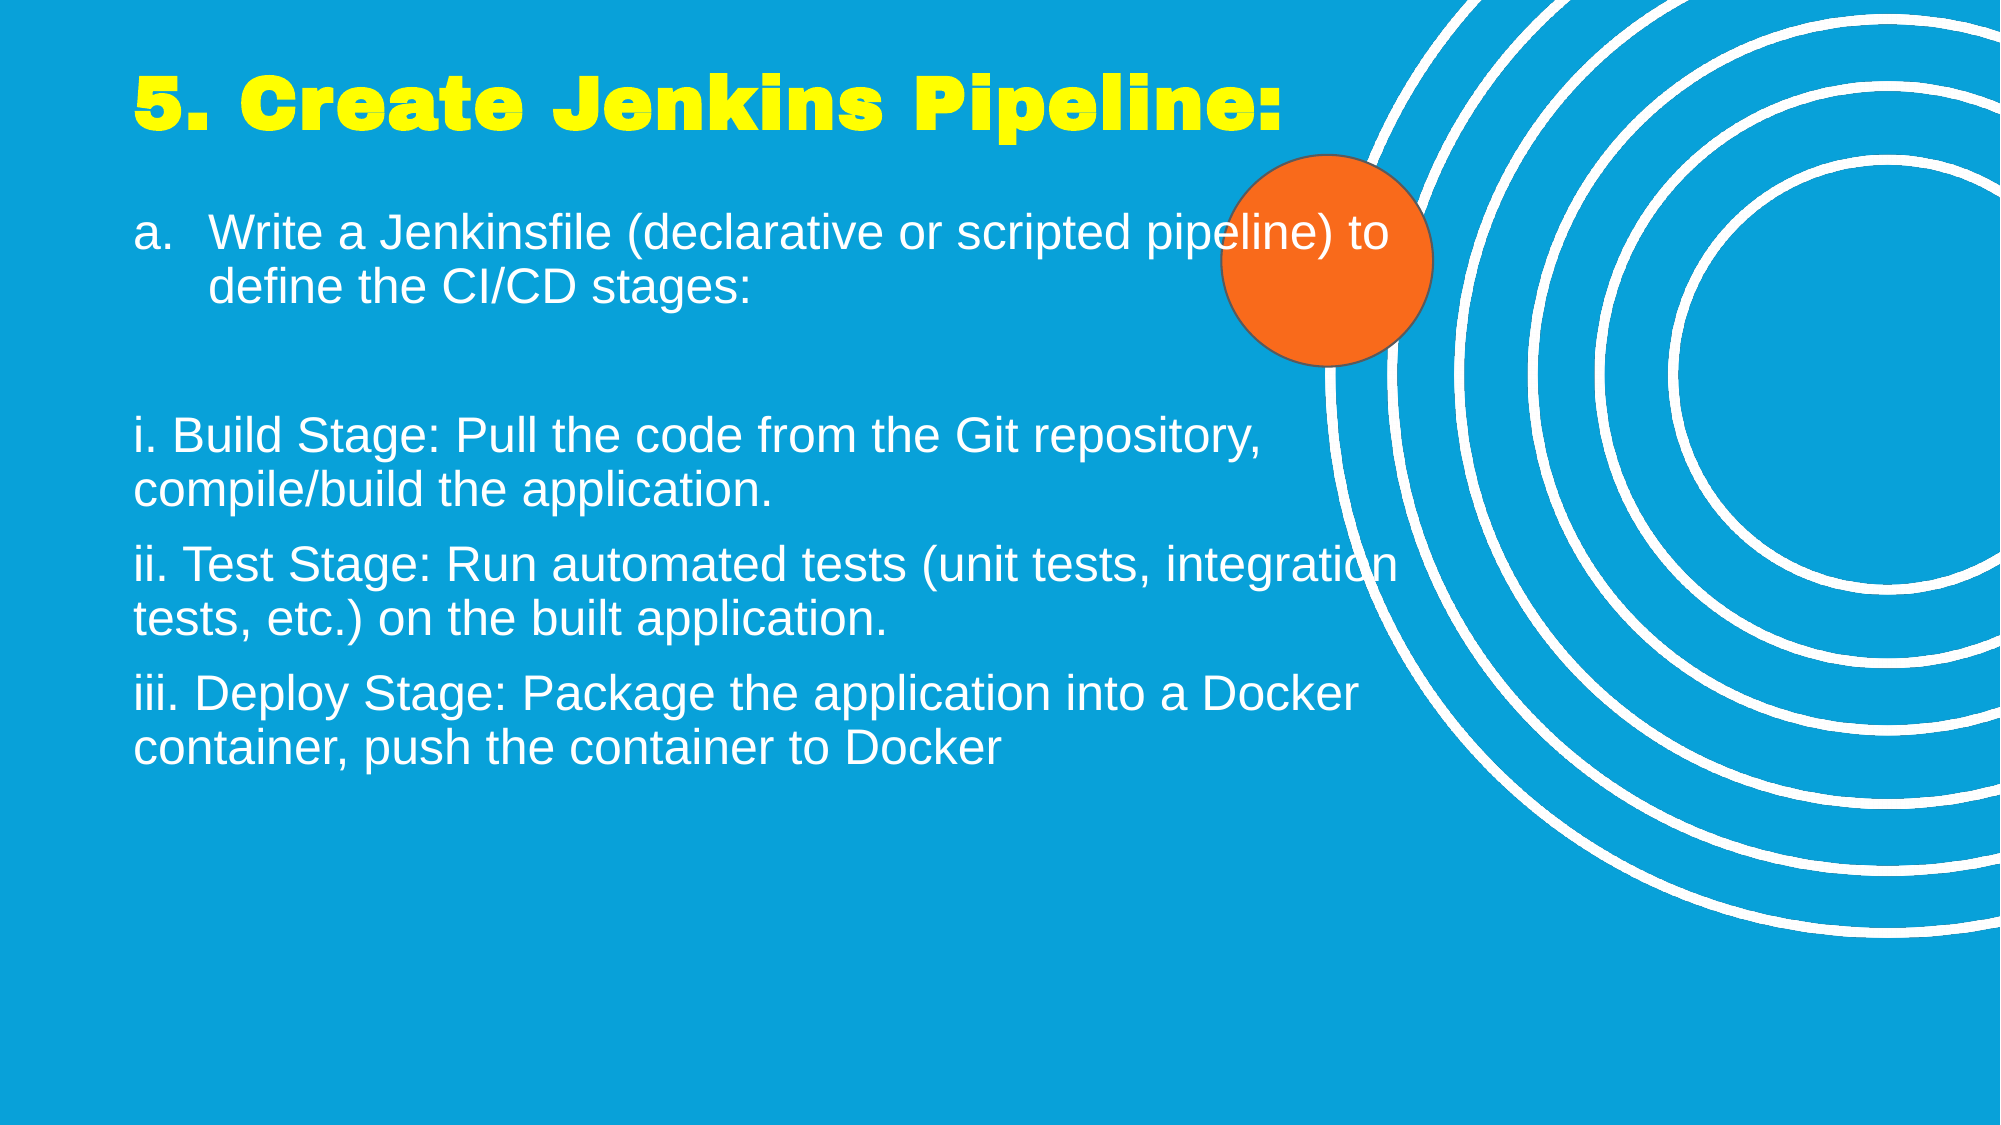

# 5. Create Jenkins Pipeline:
Write a Jenkinsfile (declarative or scripted pipeline) to define the CI/CD stages:

i. Build Stage: Pull the code from the Git repository, compile/build the application.
ii. Test Stage: Run automated tests (unit tests, integration tests, etc.) on the built application.
iii. Deploy Stage: Package the application into a Docker container, push the container to Docker